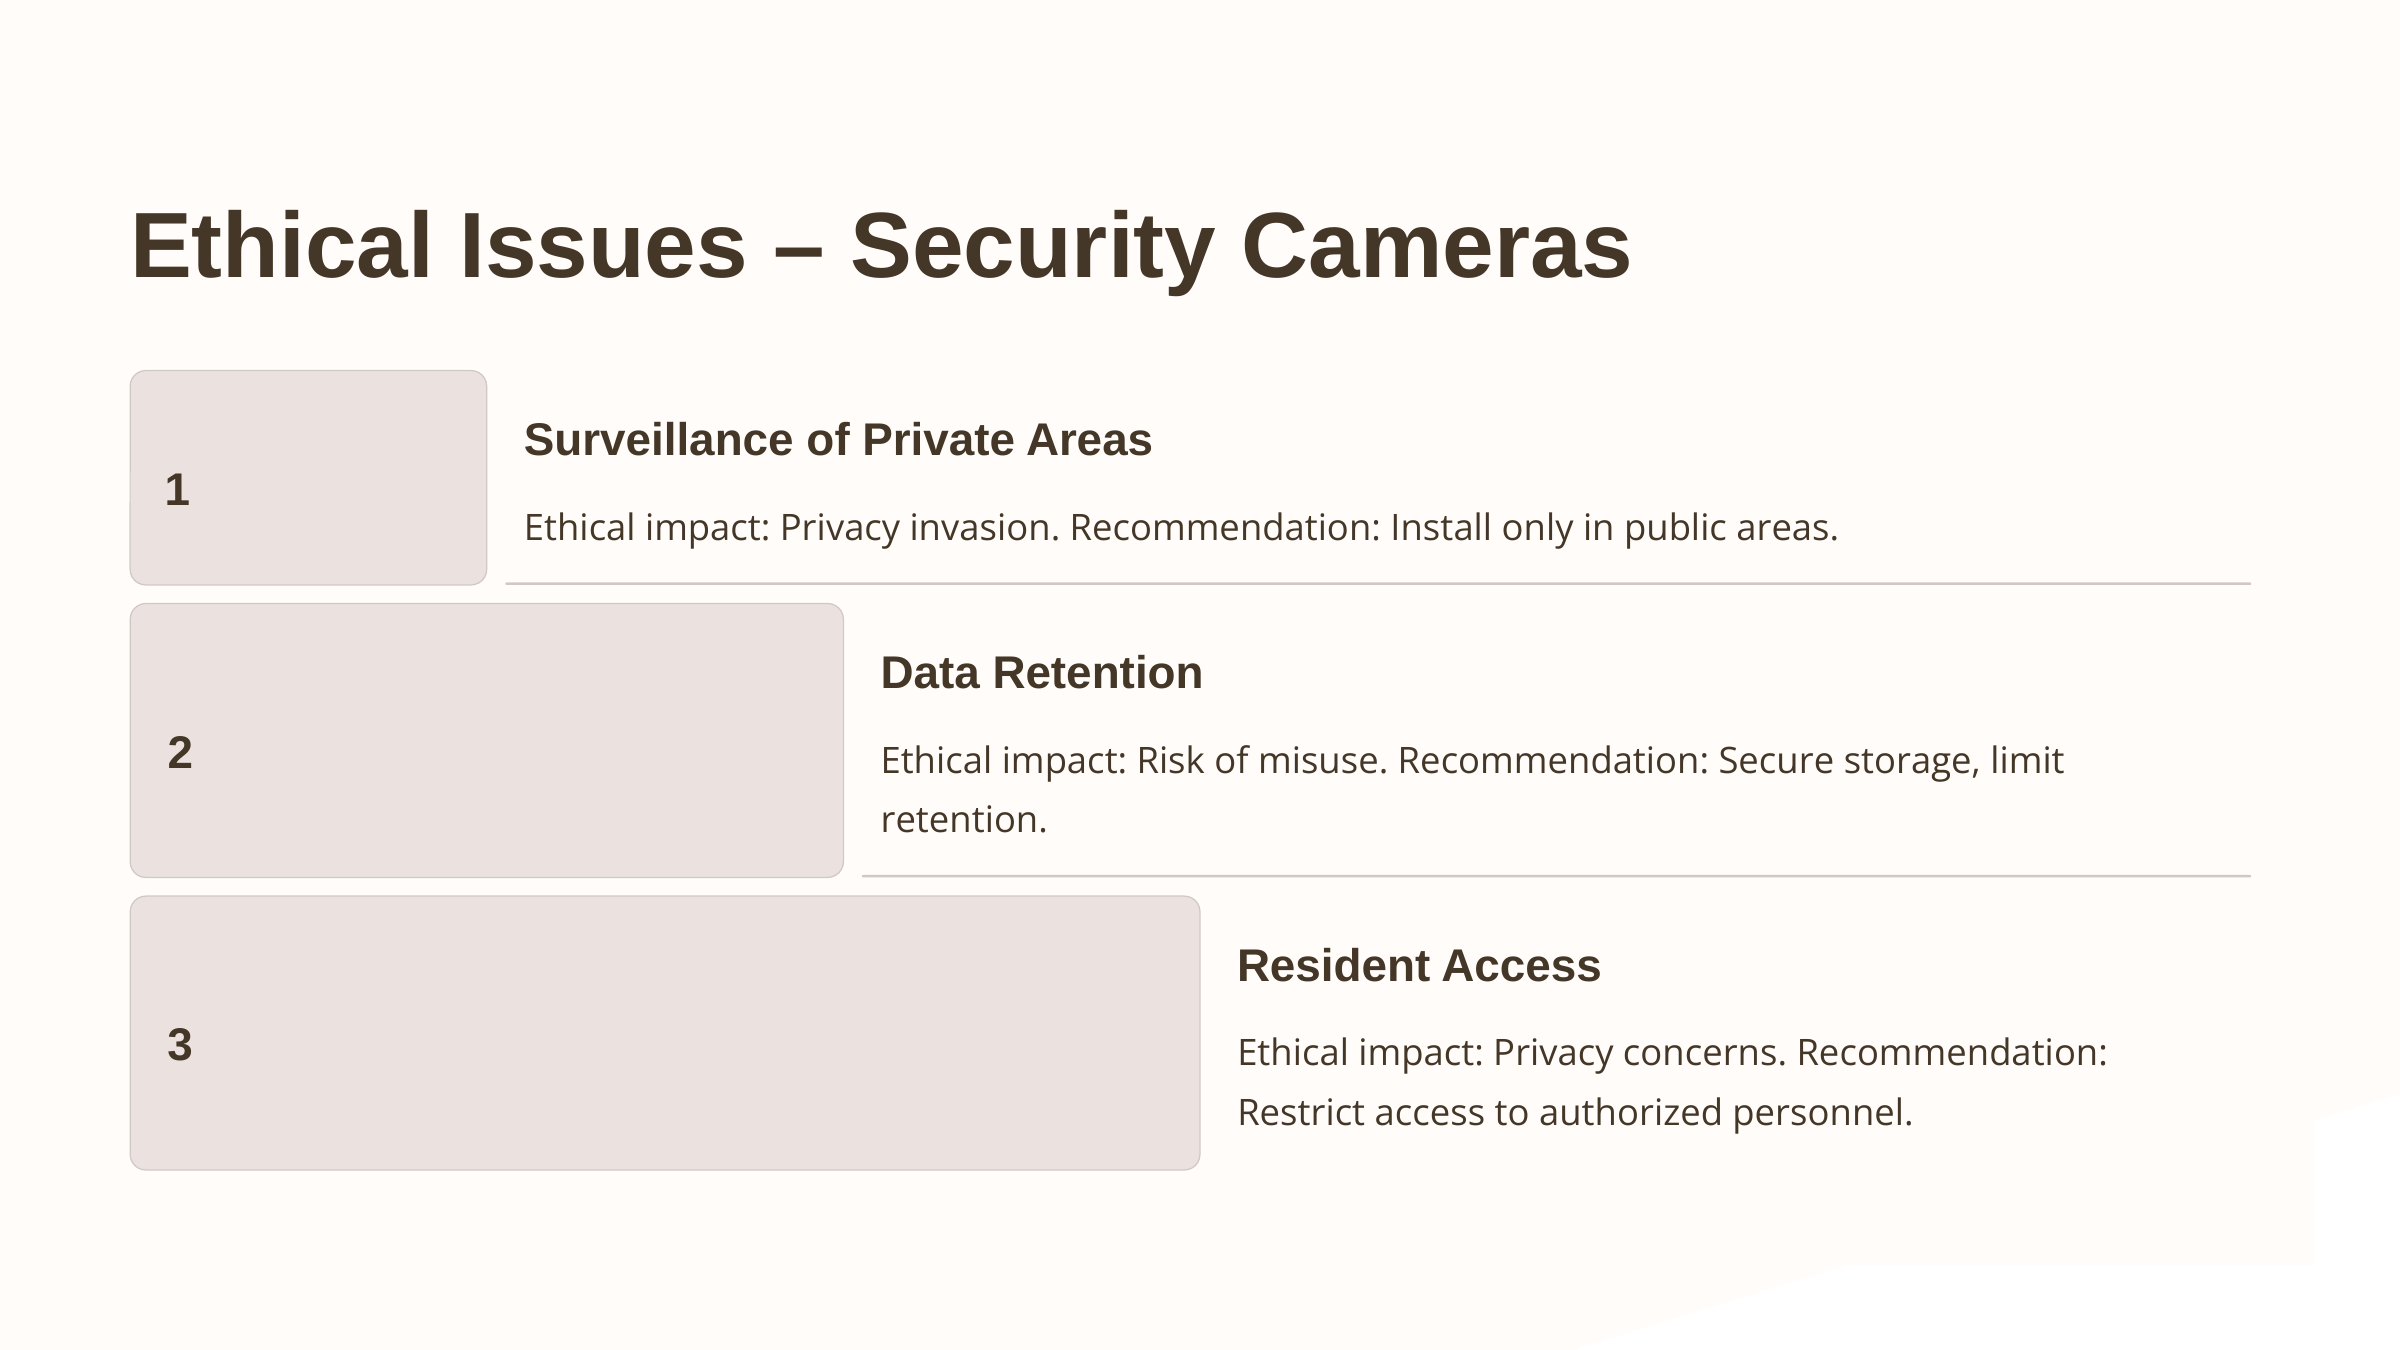

Ethical Issues – Security Cameras

Surveillance of Private Areas
1
Ethical impact: Privacy invasion. Recommendation: Install only in public areas.

Data Retention
2
Ethical impact: Risk of misuse. Recommendation: Secure storage, limit retention.

Resident Access
3
Ethical impact: Privacy concerns. Recommendation: Restrict access to authorized personnel.